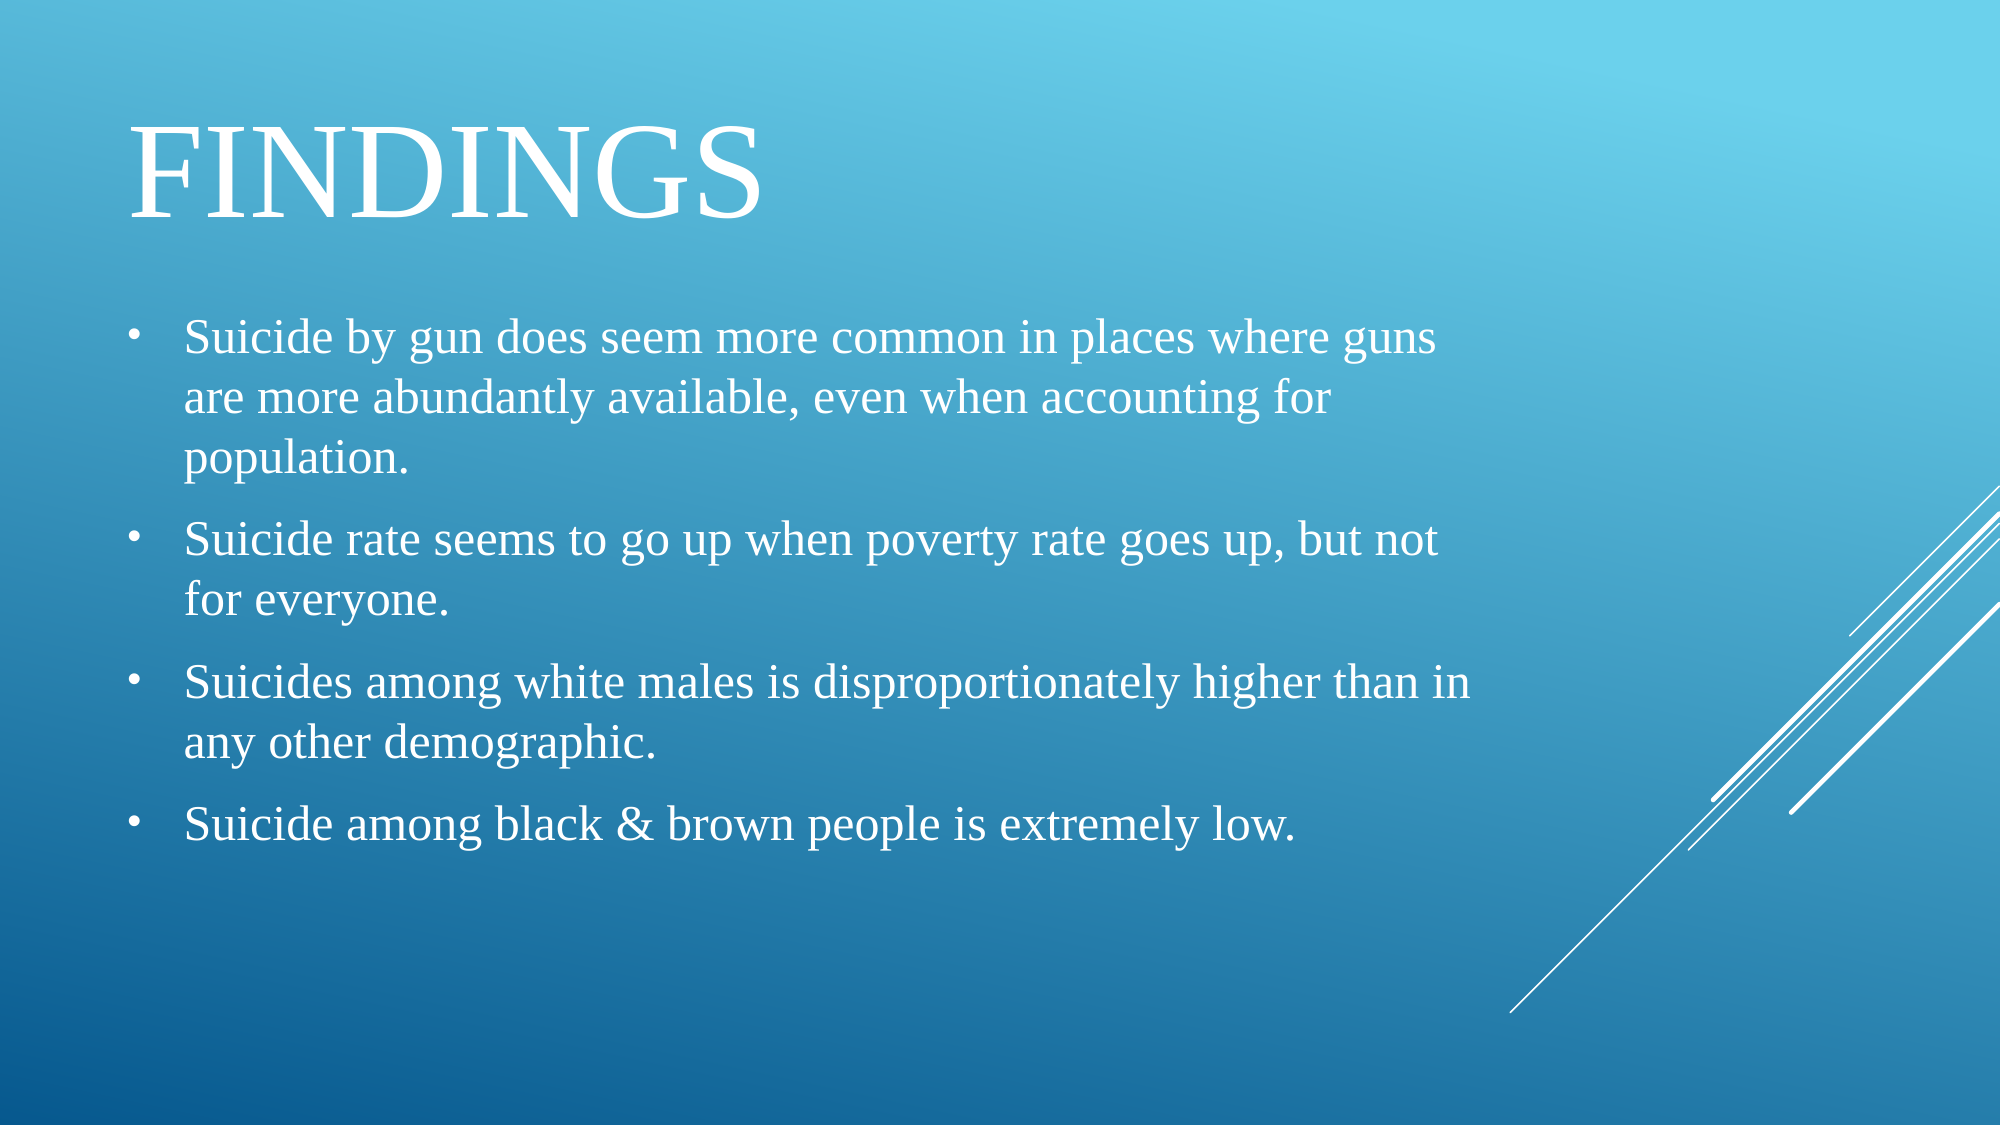

# findings
Suicide by gun does seem more common in places where guns are more abundantly available, even when accounting for population.
Suicide rate seems to go up when poverty rate goes up, but not for everyone.
Suicides among white males is disproportionately higher than in any other demographic.
Suicide among black & brown people is extremely low.